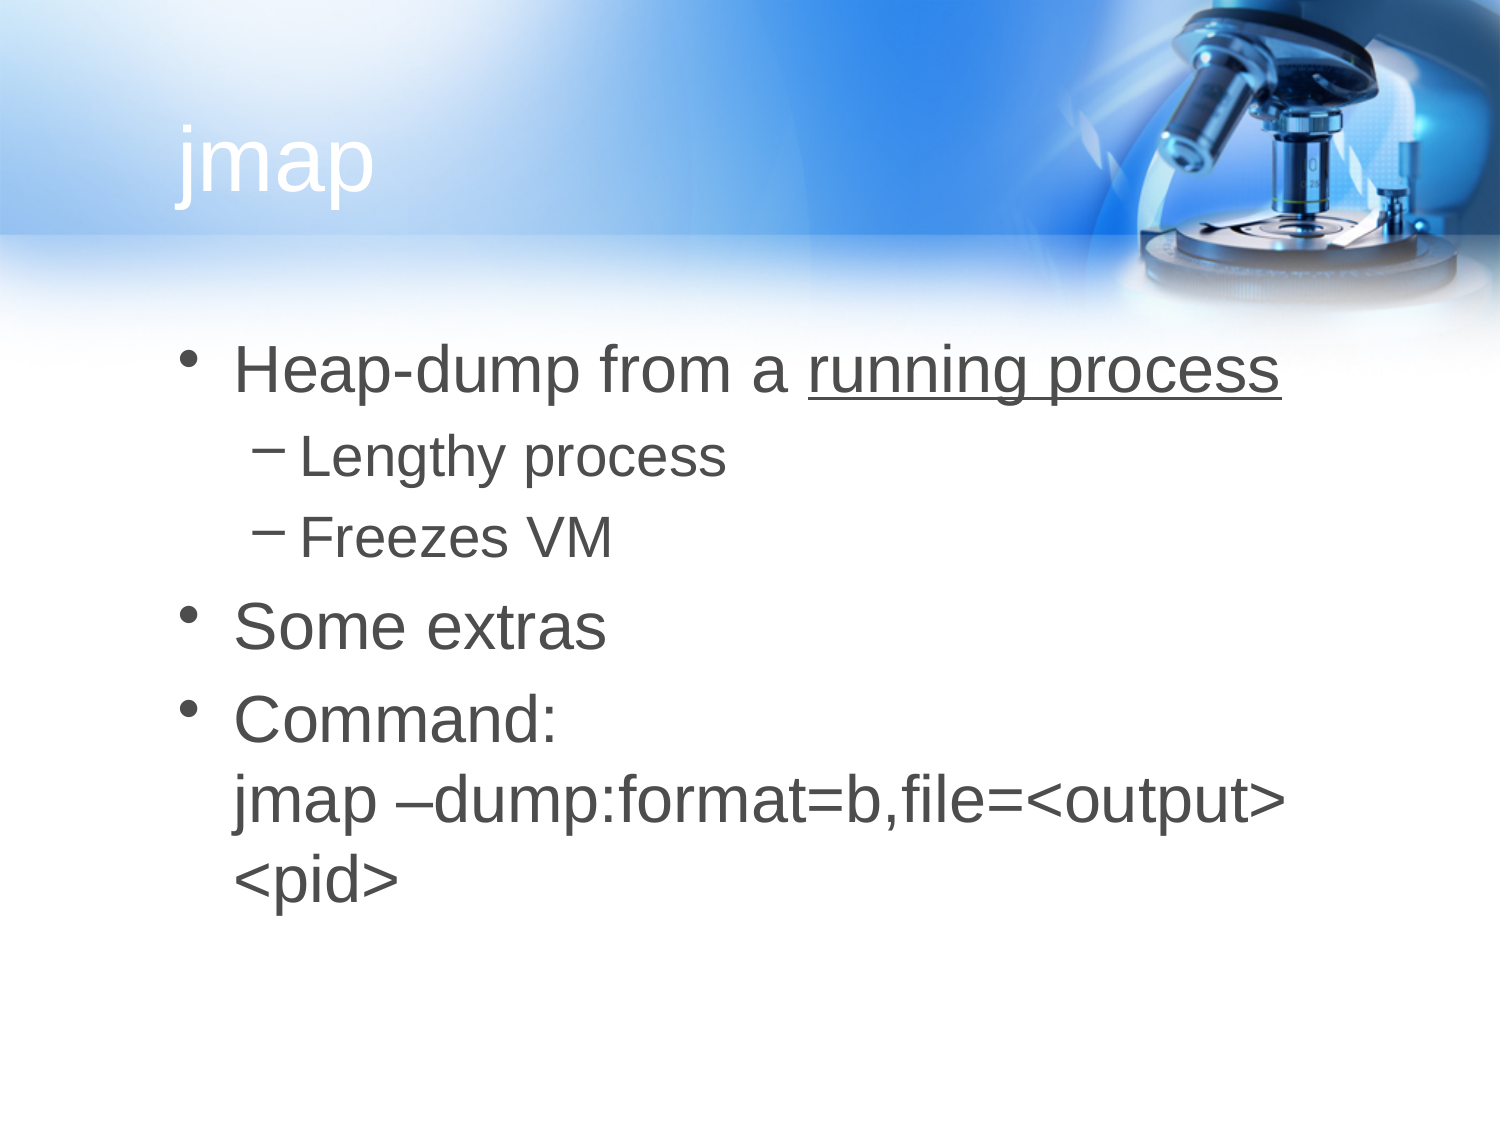

# jmap
Heap-dump from a running process
Lengthy process
Freezes VM
Some extras
Command:
jmap –dump:format=b,file=<output> <pid>